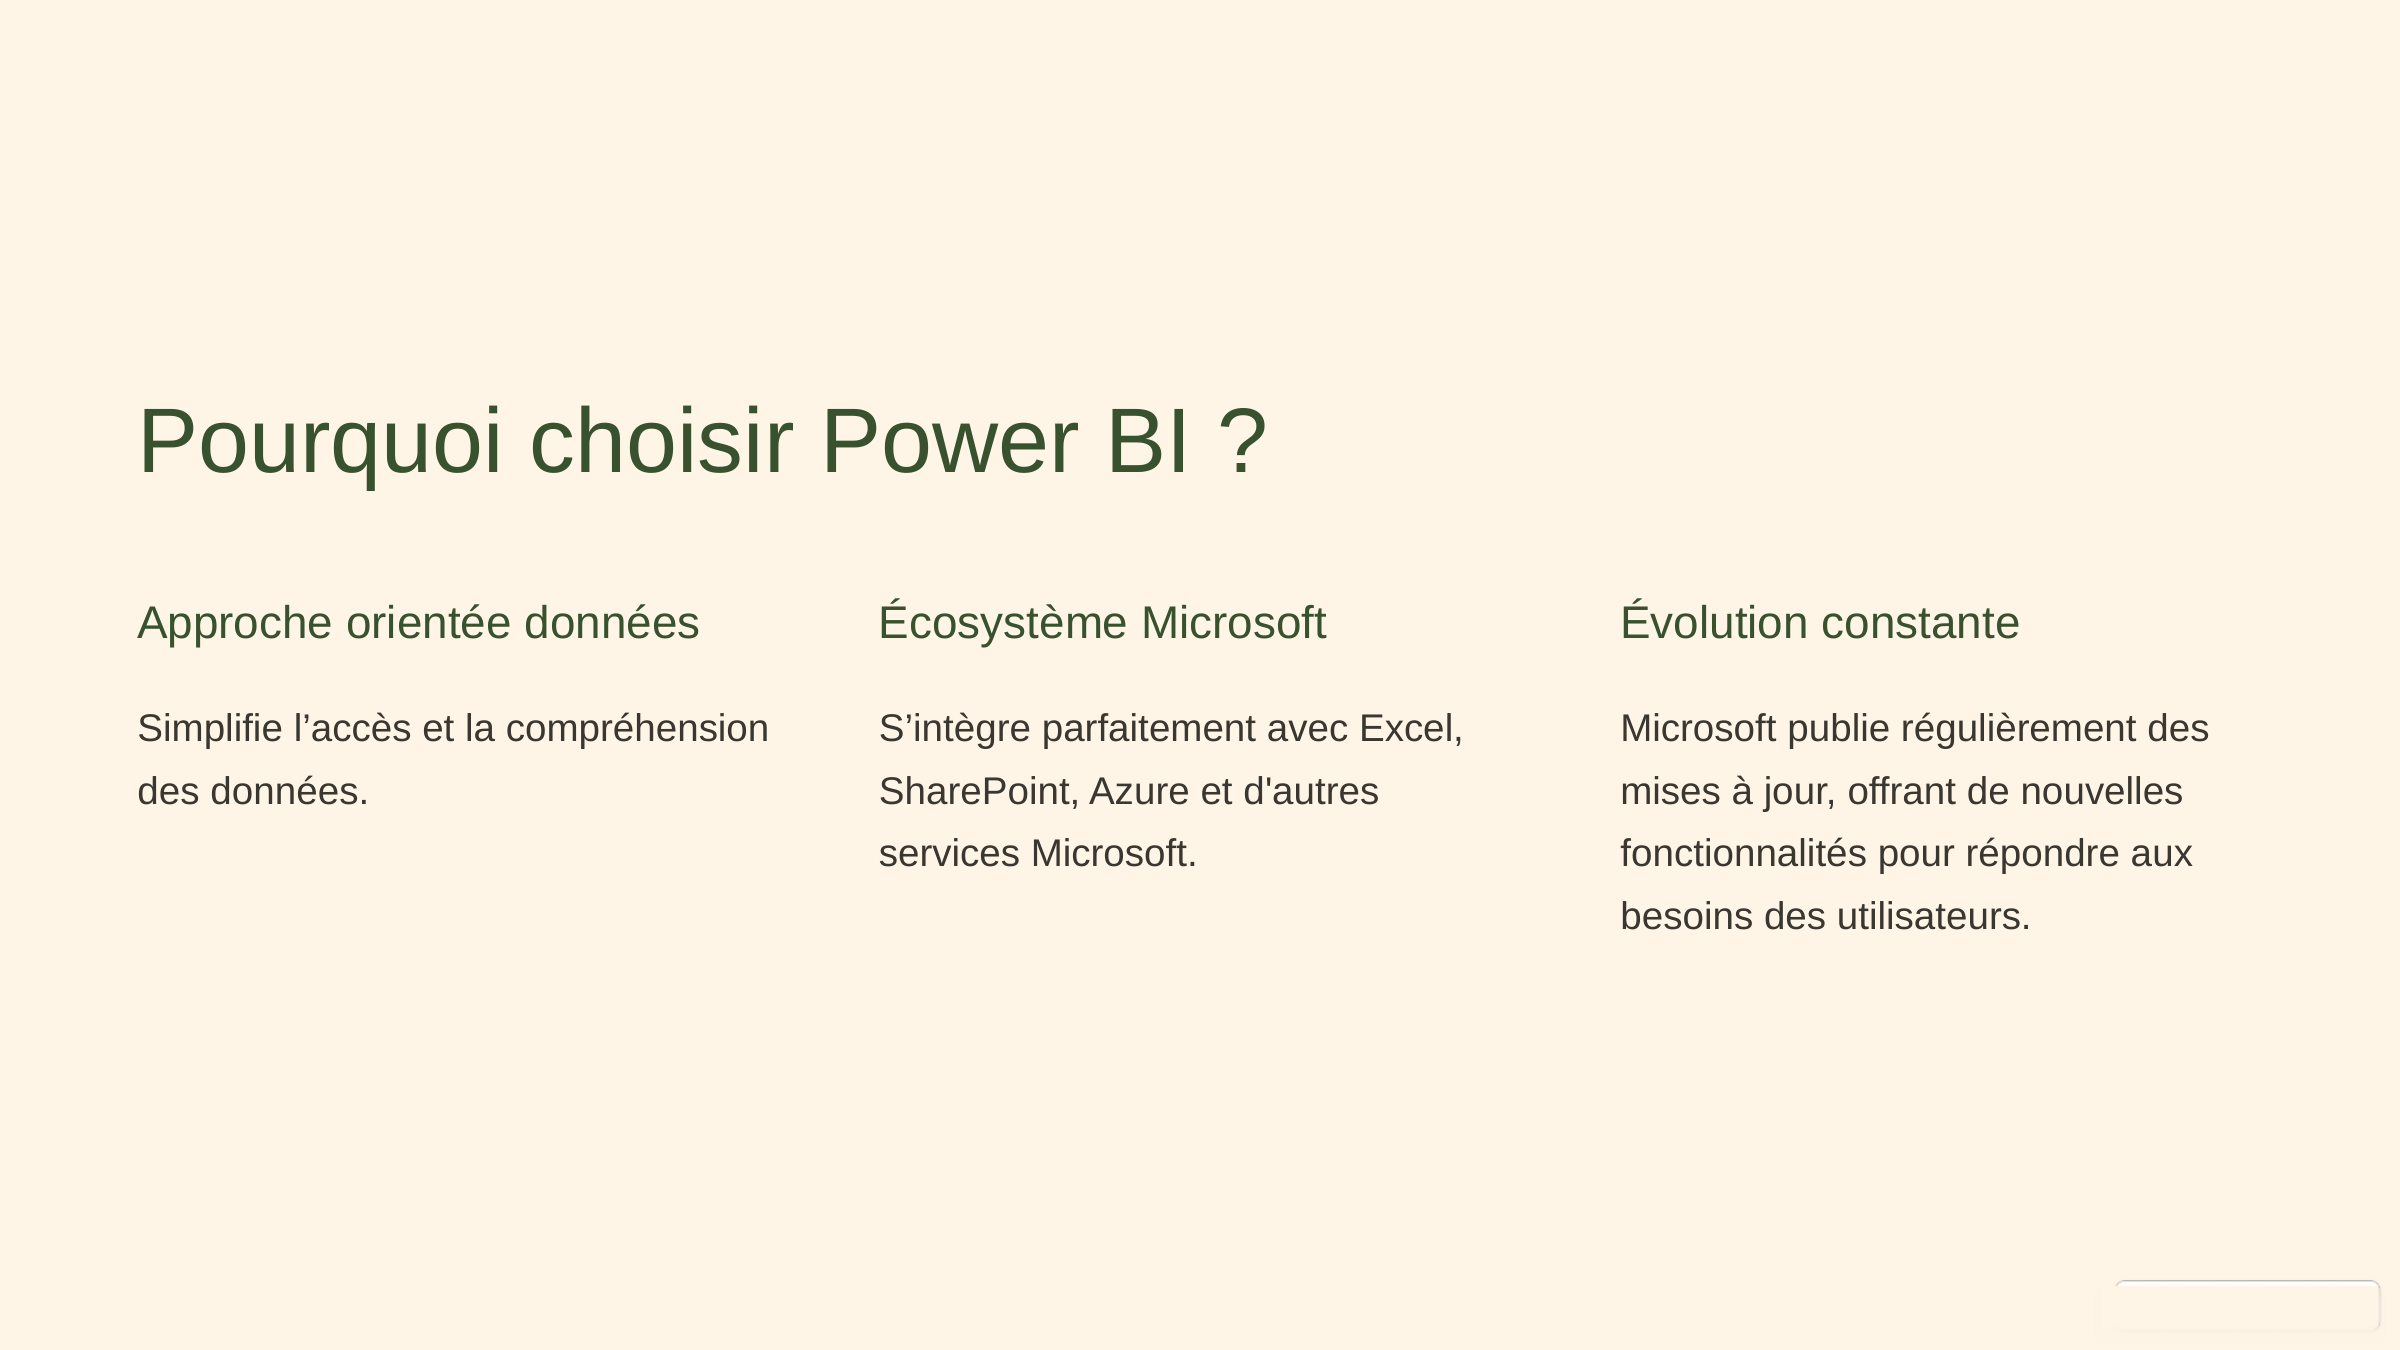

Pourquoi choisir Power BI ?
Approche orientée données
Écosystème Microsoft
Évolution constante
Simplifie l’accès et la compréhension des données.
S’intègre parfaitement avec Excel, SharePoint, Azure et d'autres services Microsoft.
Microsoft publie régulièrement des mises à jour, offrant de nouvelles fonctionnalités pour répondre aux besoins des utilisateurs.